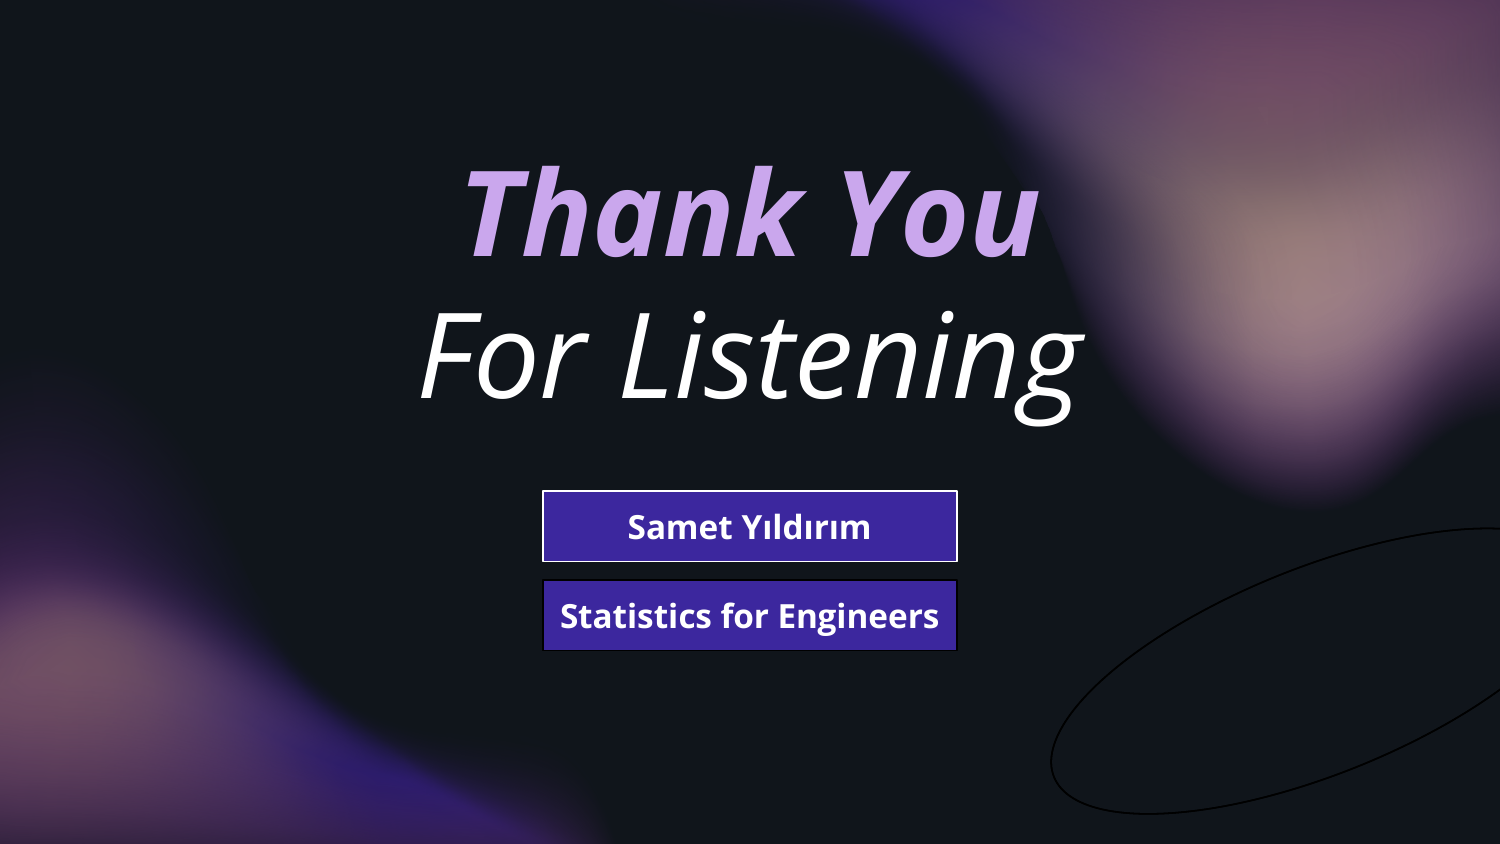

Thank You For Listening

Samet Yıldırım
Statistics for Engineers